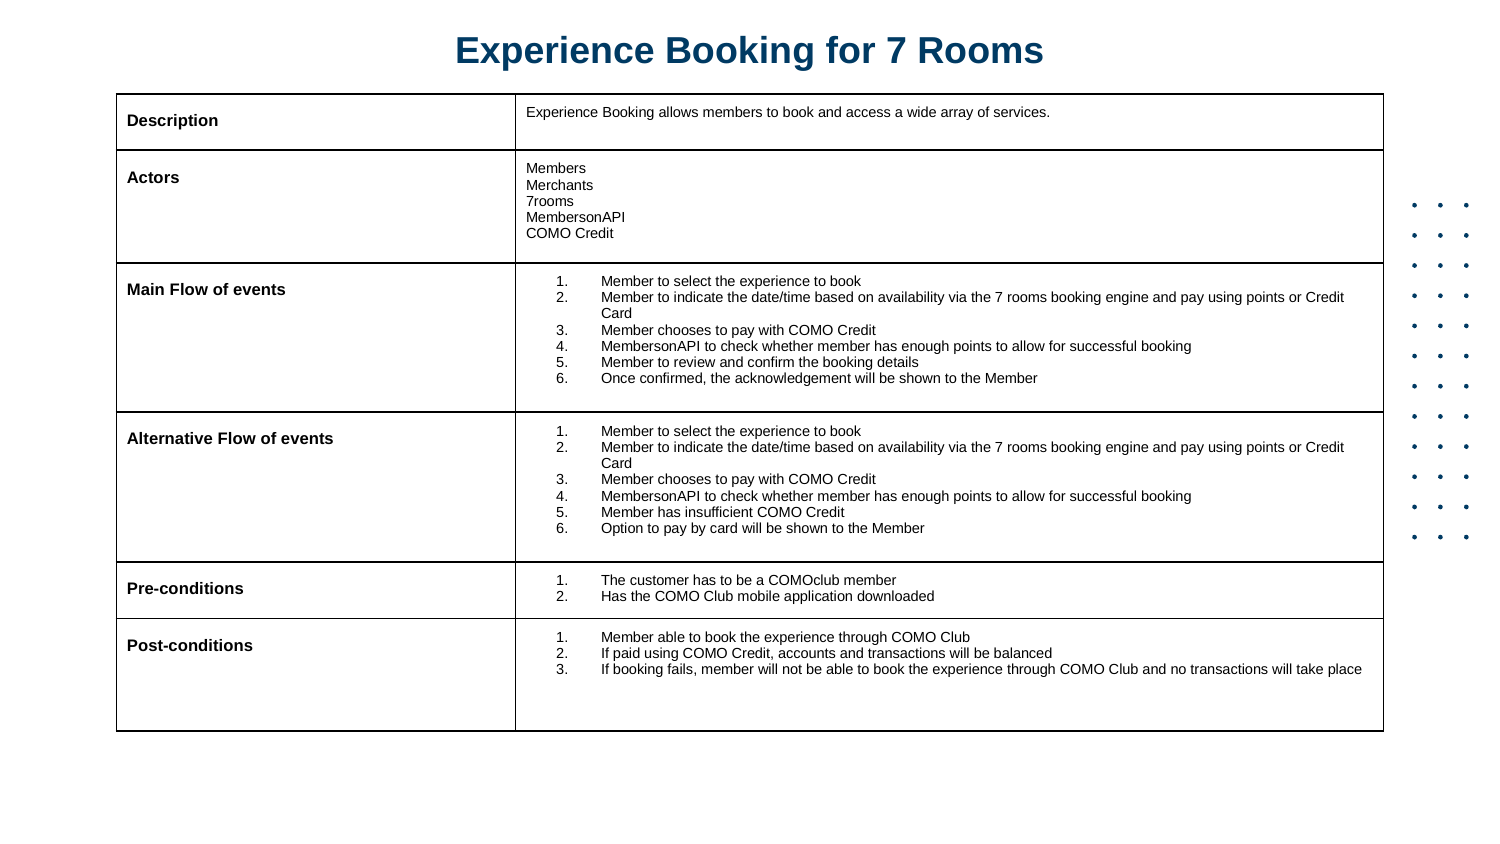

# Experience Booking for 7 Rooms
| Description | Experience Booking allows members to book and access a wide array of services. |
| --- | --- |
| Actors | Members Merchants 7rooms MembersonAPI COMO Credit |
| Main Flow of events | Member to select the experience to book Member to indicate the date/time based on availability via the 7 rooms booking engine and pay using points or Credit Card Member chooses to pay with COMO Credit MembersonAPI to check whether member has enough points to allow for successful booking Member to review and confirm the booking details Once confirmed, the acknowledgement will be shown to the Member |
| Alternative Flow of events | Member to select the experience to book Member to indicate the date/time based on availability via the 7 rooms booking engine and pay using points or Credit Card Member chooses to pay with COMO Credit MembersonAPI to check whether member has enough points to allow for successful booking Member has insufficient COMO Credit Option to pay by card will be shown to the Member |
| Pre-conditions | The customer has to be a COMOclub member Has the COMO Club mobile application downloaded |
| Post-conditions | Member able to book the experience through COMO Club If paid using COMO Credit, accounts and transactions will be balanced If booking fails, member will not be able to book the experience through COMO Club and no transactions will take place |